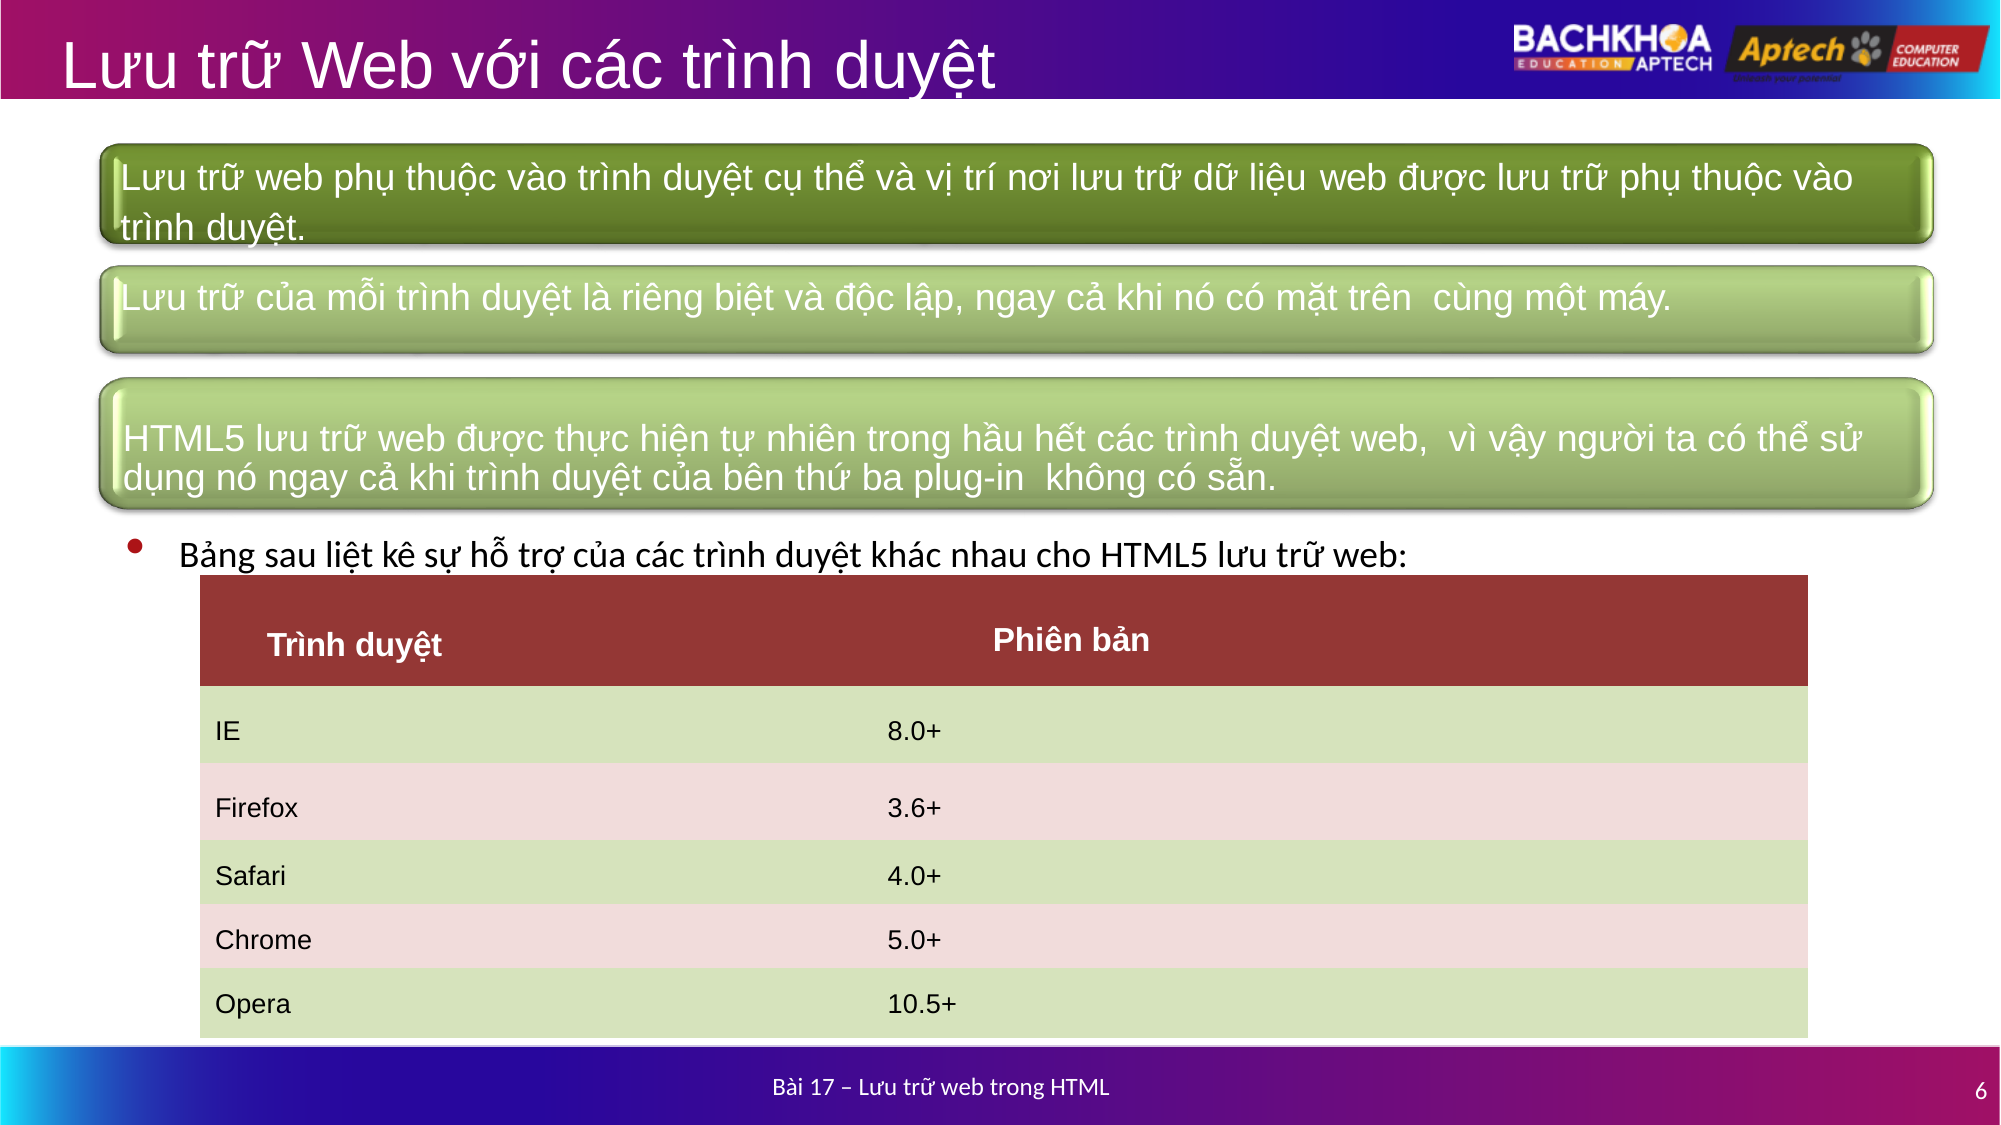

# Lưu trữ Web với các trình duyệt

Lưu trữ web phụ thuộc vào trình duyệt cụ thể và vị trí nơi lưu trữ dữ liệu web được lưu trữ phụ thuộc vào trình duyệt.
Lưu trữ của mỗi trình duyệt là riêng biệt và độc lập, ngay cả khi nó có mặt trên  cùng một máy.

HTML5 lưu trữ web được thực hiện tự nhiên trong hầu hết các trình duyệt web,  vì vậy người ta có thể sử dụng nó ngay cả khi trình duyệt của bên thứ ba plug-in  không có sẵn.
Bảng sau liệt kê sự hỗ trợ của các trình duyệt khác nhau cho HTML5 lưu trữ web:

| Trình duyệt | Phiên bản |
| --- | --- |
| IE | 8.0+ |
| Firefox | 3.6+ |
| Safari | 4.0+ |
| Chrome | 5.0+ |
| Opera | 10.5+ |
Bài 17 – Lưu trữ web trong HTML
6